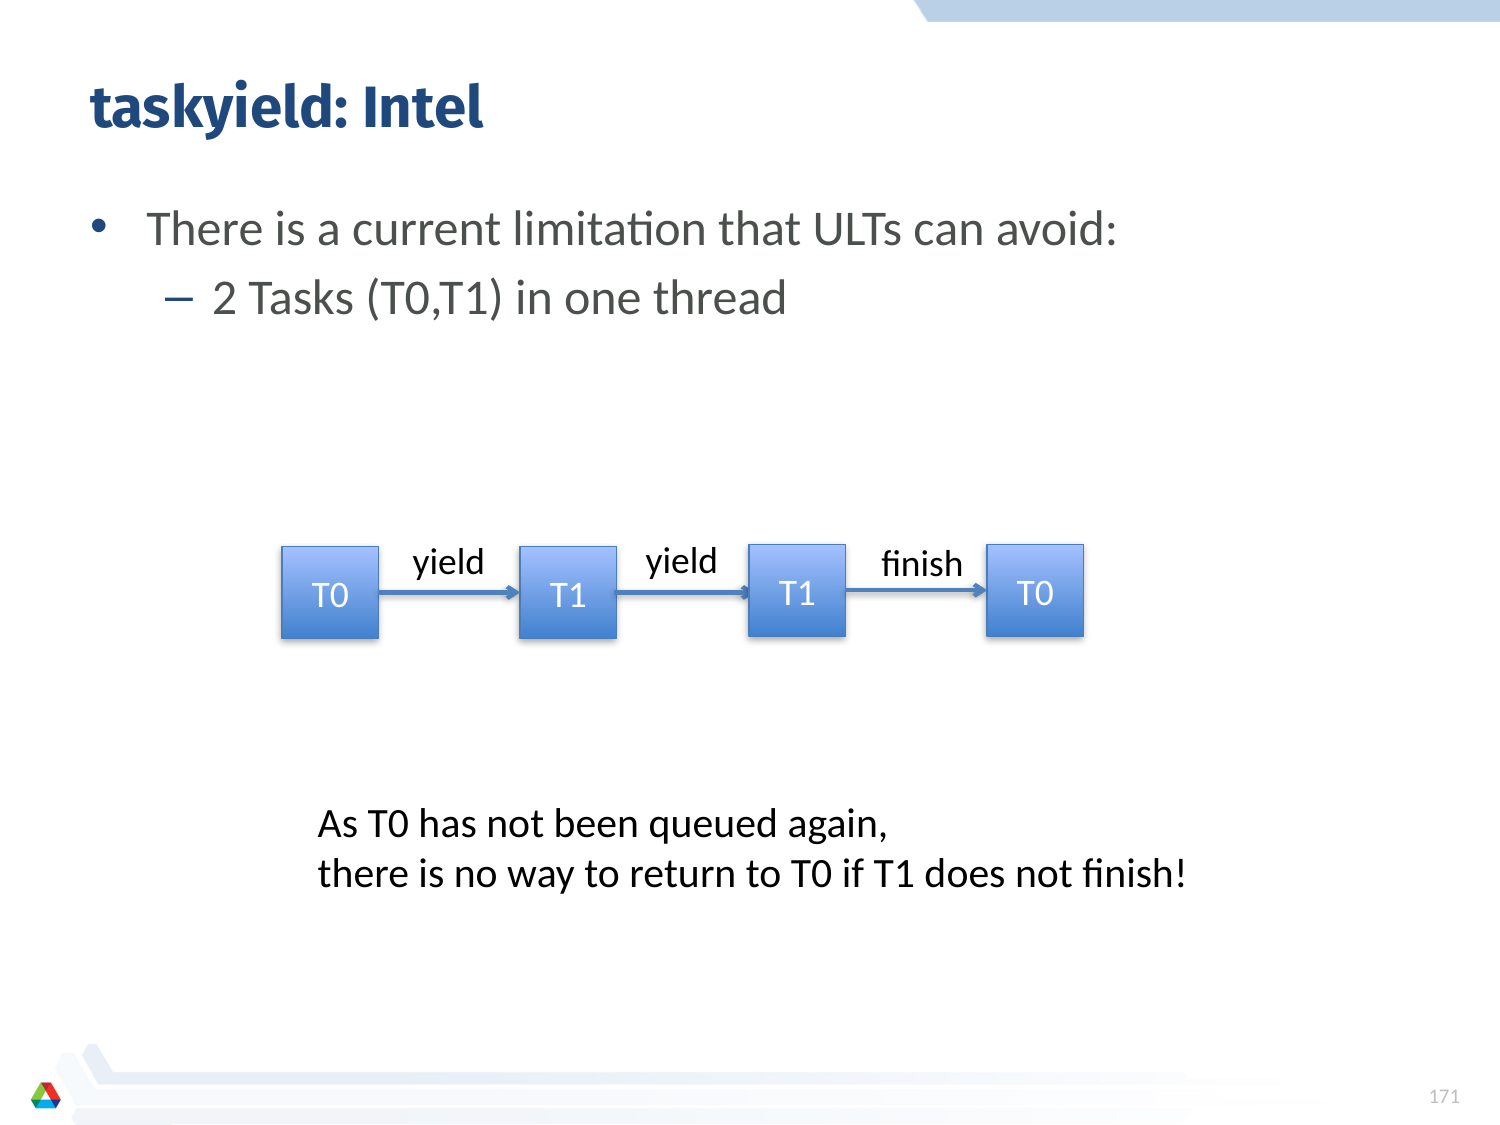

# taskyield: Intel
There is a current limitation that ULTs can avoid:
2 Tasks (T0,T1) in one thread

yield
yield
finish
T1
T0
T0
T1
As T0 has not been queued again,
there is no way to return to T0 if T1 does not finish!
171